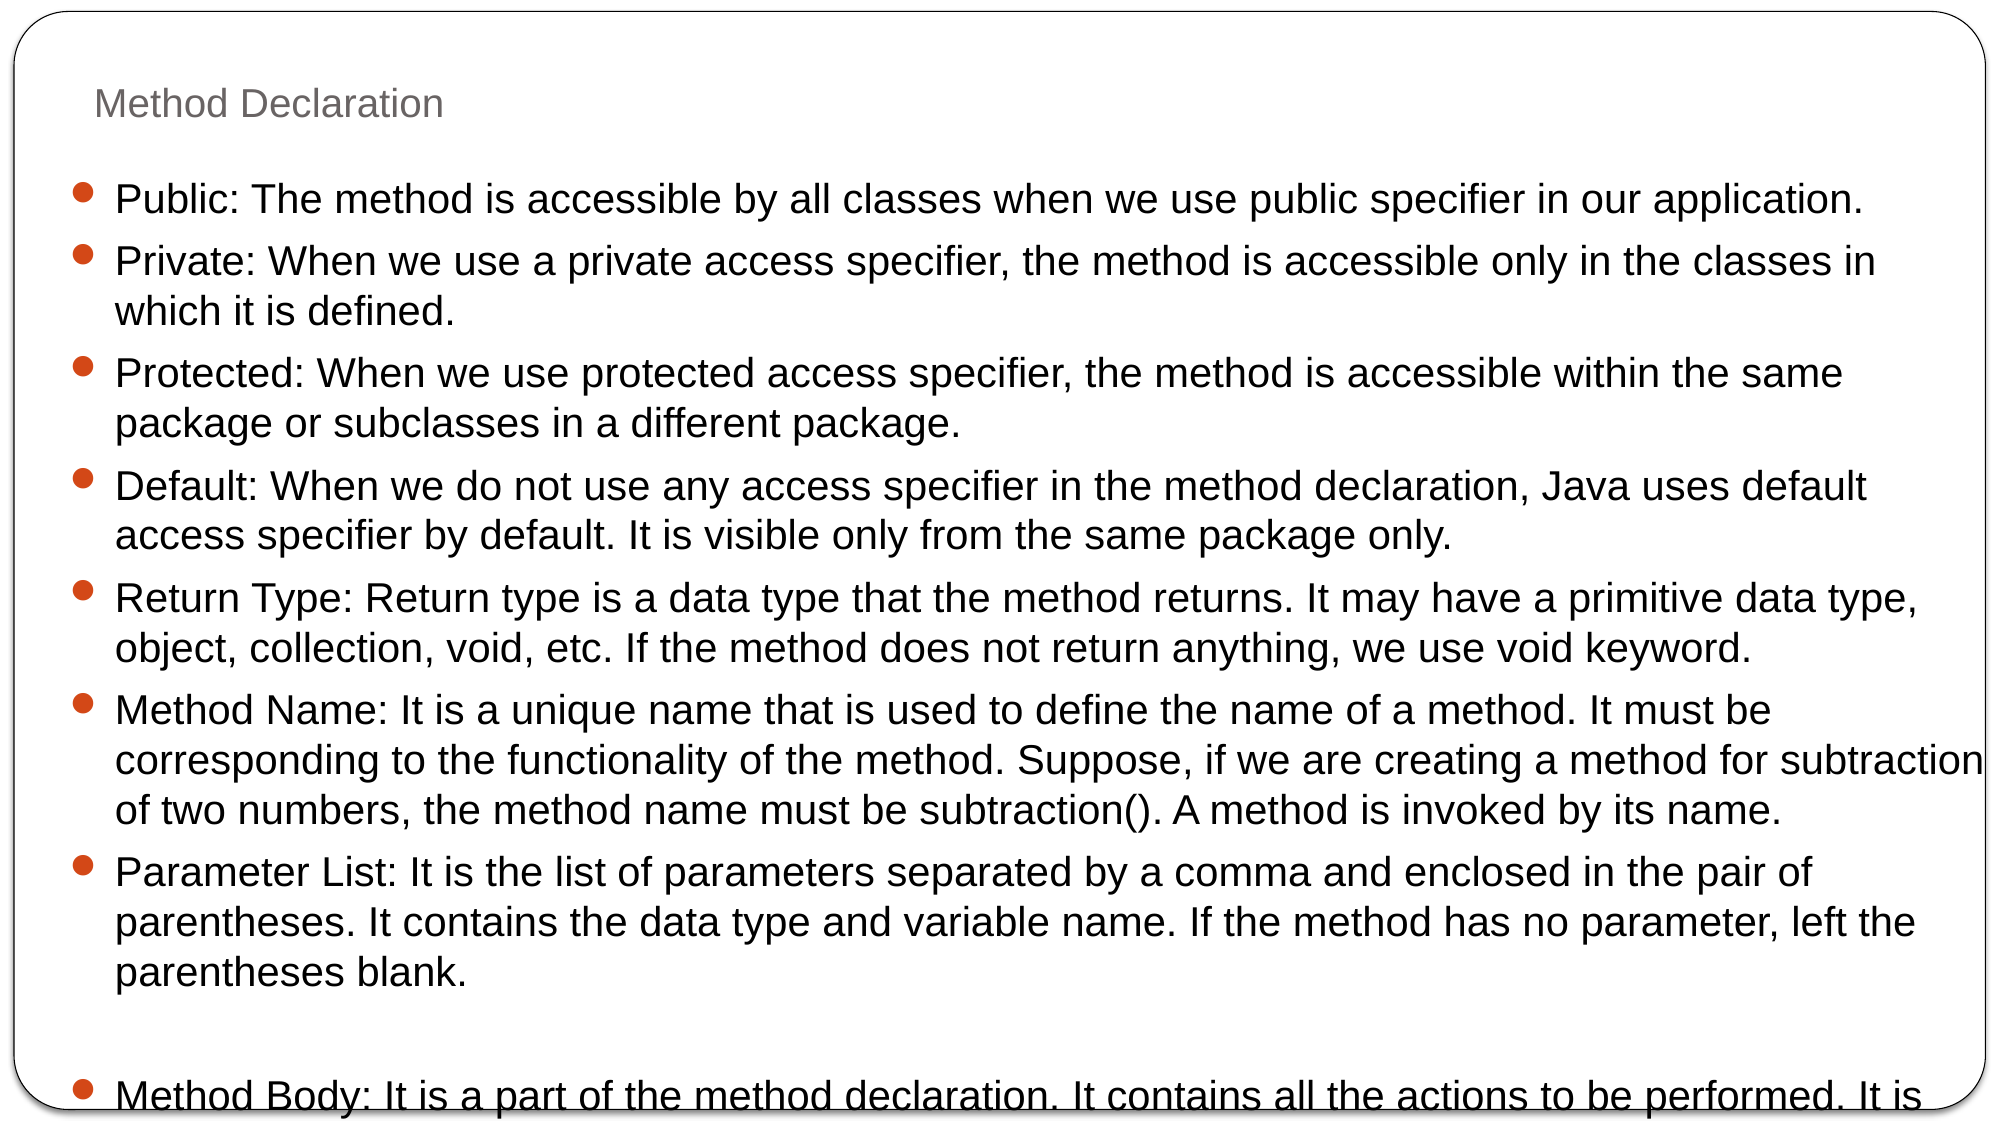

Public: The method is accessible by all classes when we use public specifier in our application.
Private: When we use a private access specifier, the method is accessible only in the classes in which it is defined.
Protected: When we use protected access specifier, the method is accessible within the same package or subclasses in a different package.
Default: When we do not use any access specifier in the method declaration, Java uses default access specifier by default. It is visible only from the same package only.
Return Type: Return type is a data type that the method returns. It may have a primitive data type, object, collection, void, etc. If the method does not return anything, we use void keyword.
Method Name: It is a unique name that is used to define the name of a method. It must be corresponding to the functionality of the method. Suppose, if we are creating a method for subtraction of two numbers, the method name must be subtraction(). A method is invoked by its name.
Parameter List: It is the list of parameters separated by a comma and enclosed in the pair of parentheses. It contains the data type and variable name. If the method has no parameter, left the parentheses blank.

Method Body: It is a part of the method declaration. It contains all the actions to be performed. It is enclosed within the pair of curly braces.
# Method Declaration